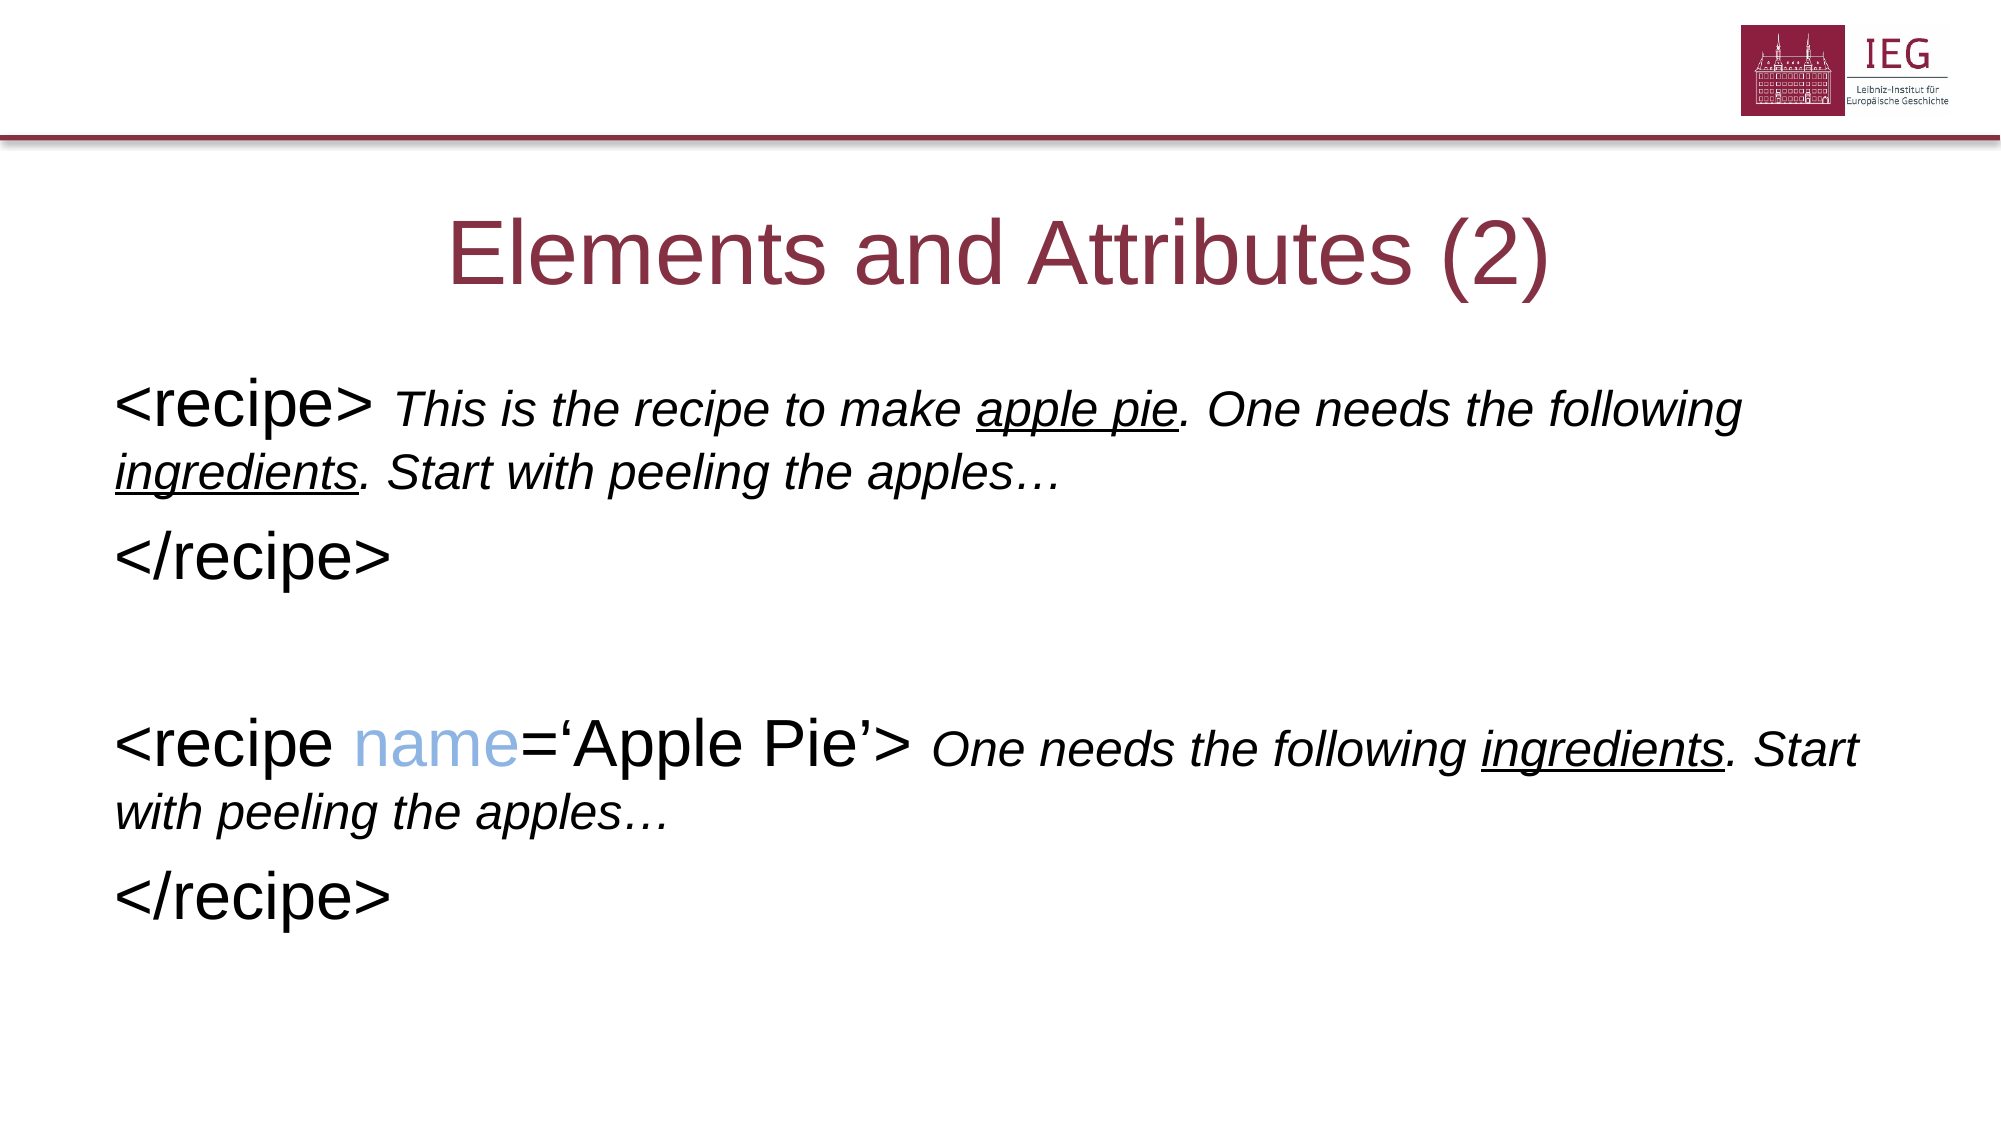

Elements and Attributes (2)
<recipe> This is the recipe to make apple pie. One needs the following ingredients. Start with peeling the apples…
</recipe>

<recipe name=‘Apple Pie’> One needs the following ingredients. Start with peeling the apples…
</recipe>